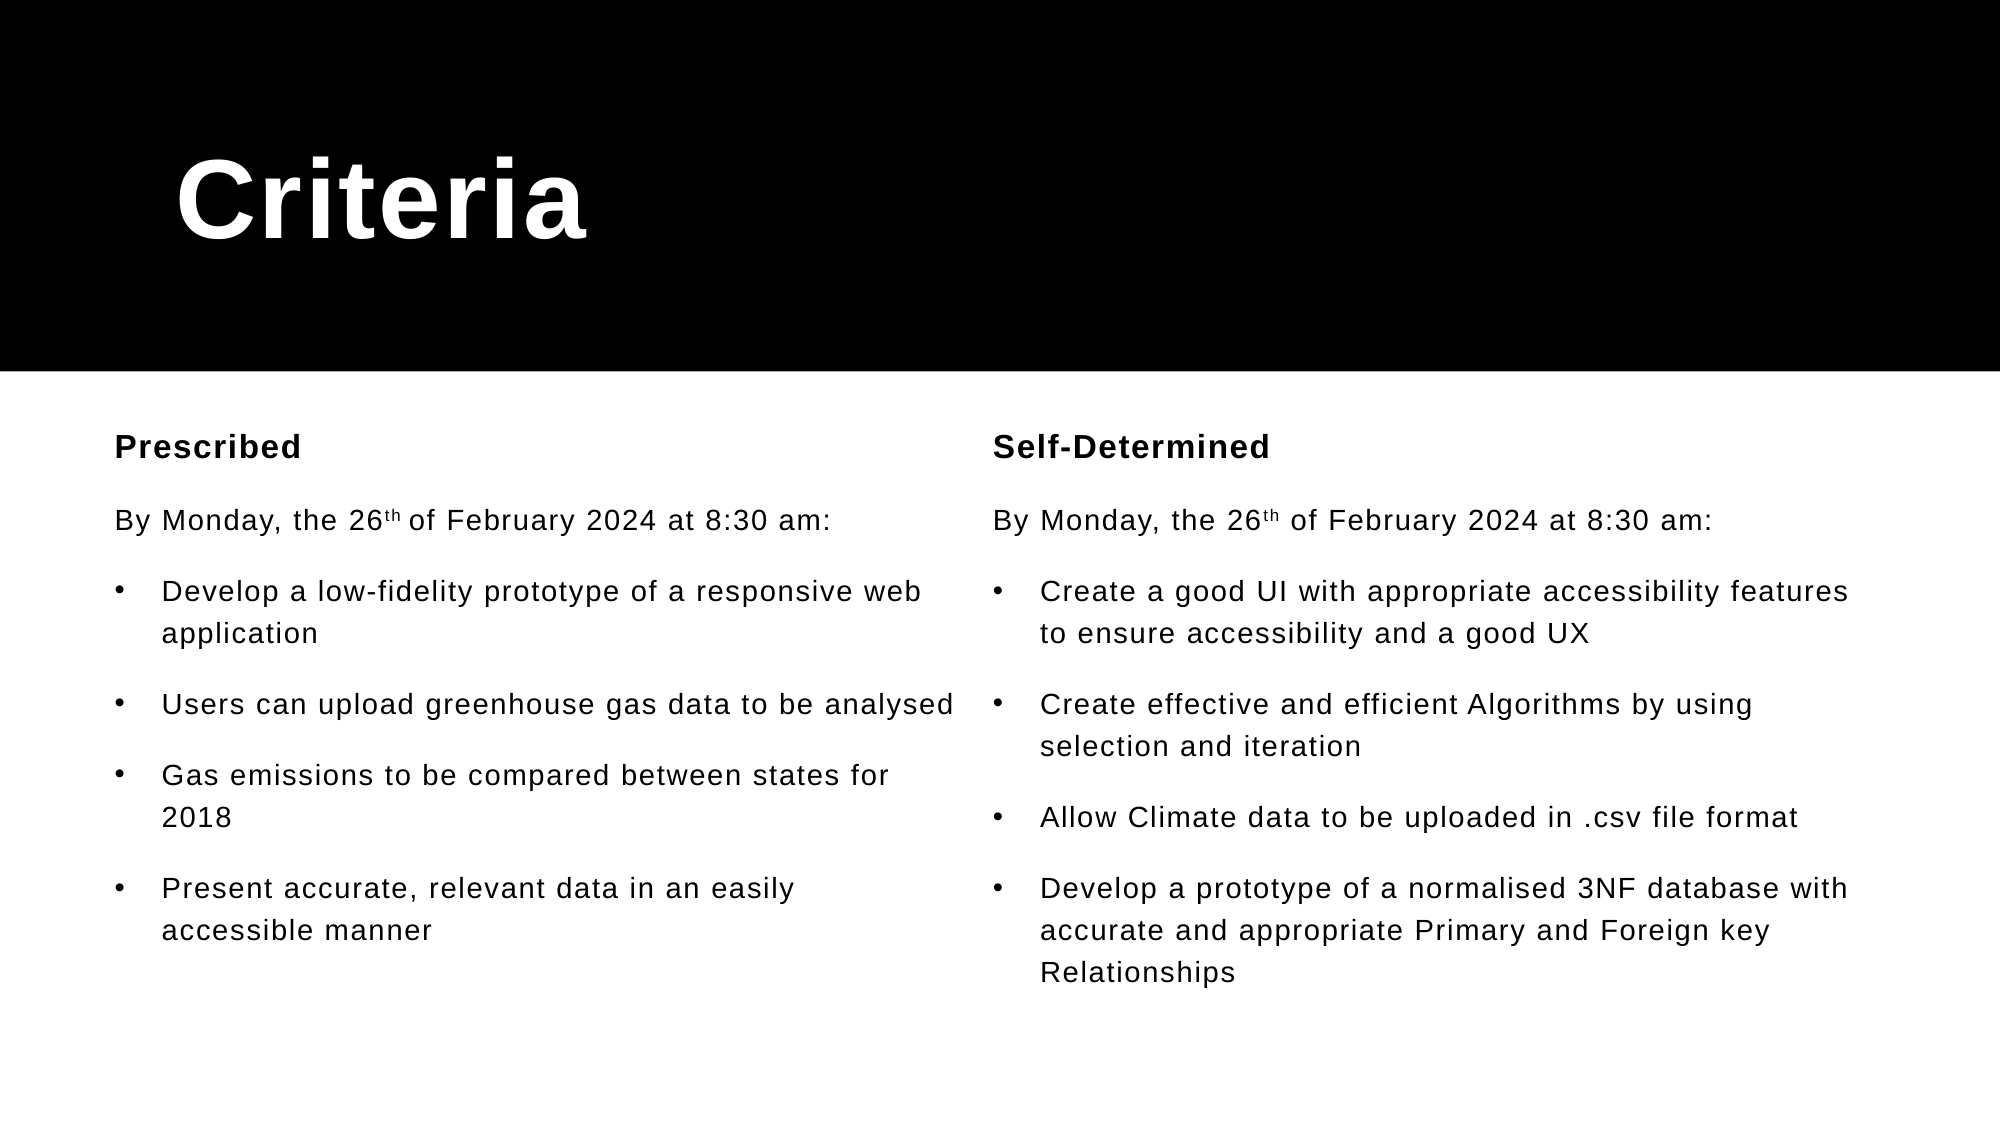

# Criteria
Prescribed
By Monday, the 26th of February 2024 at 8:30 am:
Develop a low-fidelity prototype of a responsive web application
Users can upload greenhouse gas data to be analysed
Gas emissions to be compared between states for 2018
Present accurate, relevant data in an easily accessible manner

Self-Determined
By Monday, the 26th of February 2024 at 8:30 am:
Create a good UI with appropriate accessibility features to ensure accessibility and a good UX
Create effective and efficient Algorithms by using selection and iteration
Allow Climate data to be uploaded in .csv file format
Develop a prototype of a normalised 3NF database with accurate and appropriate Primary and Foreign key Relationships